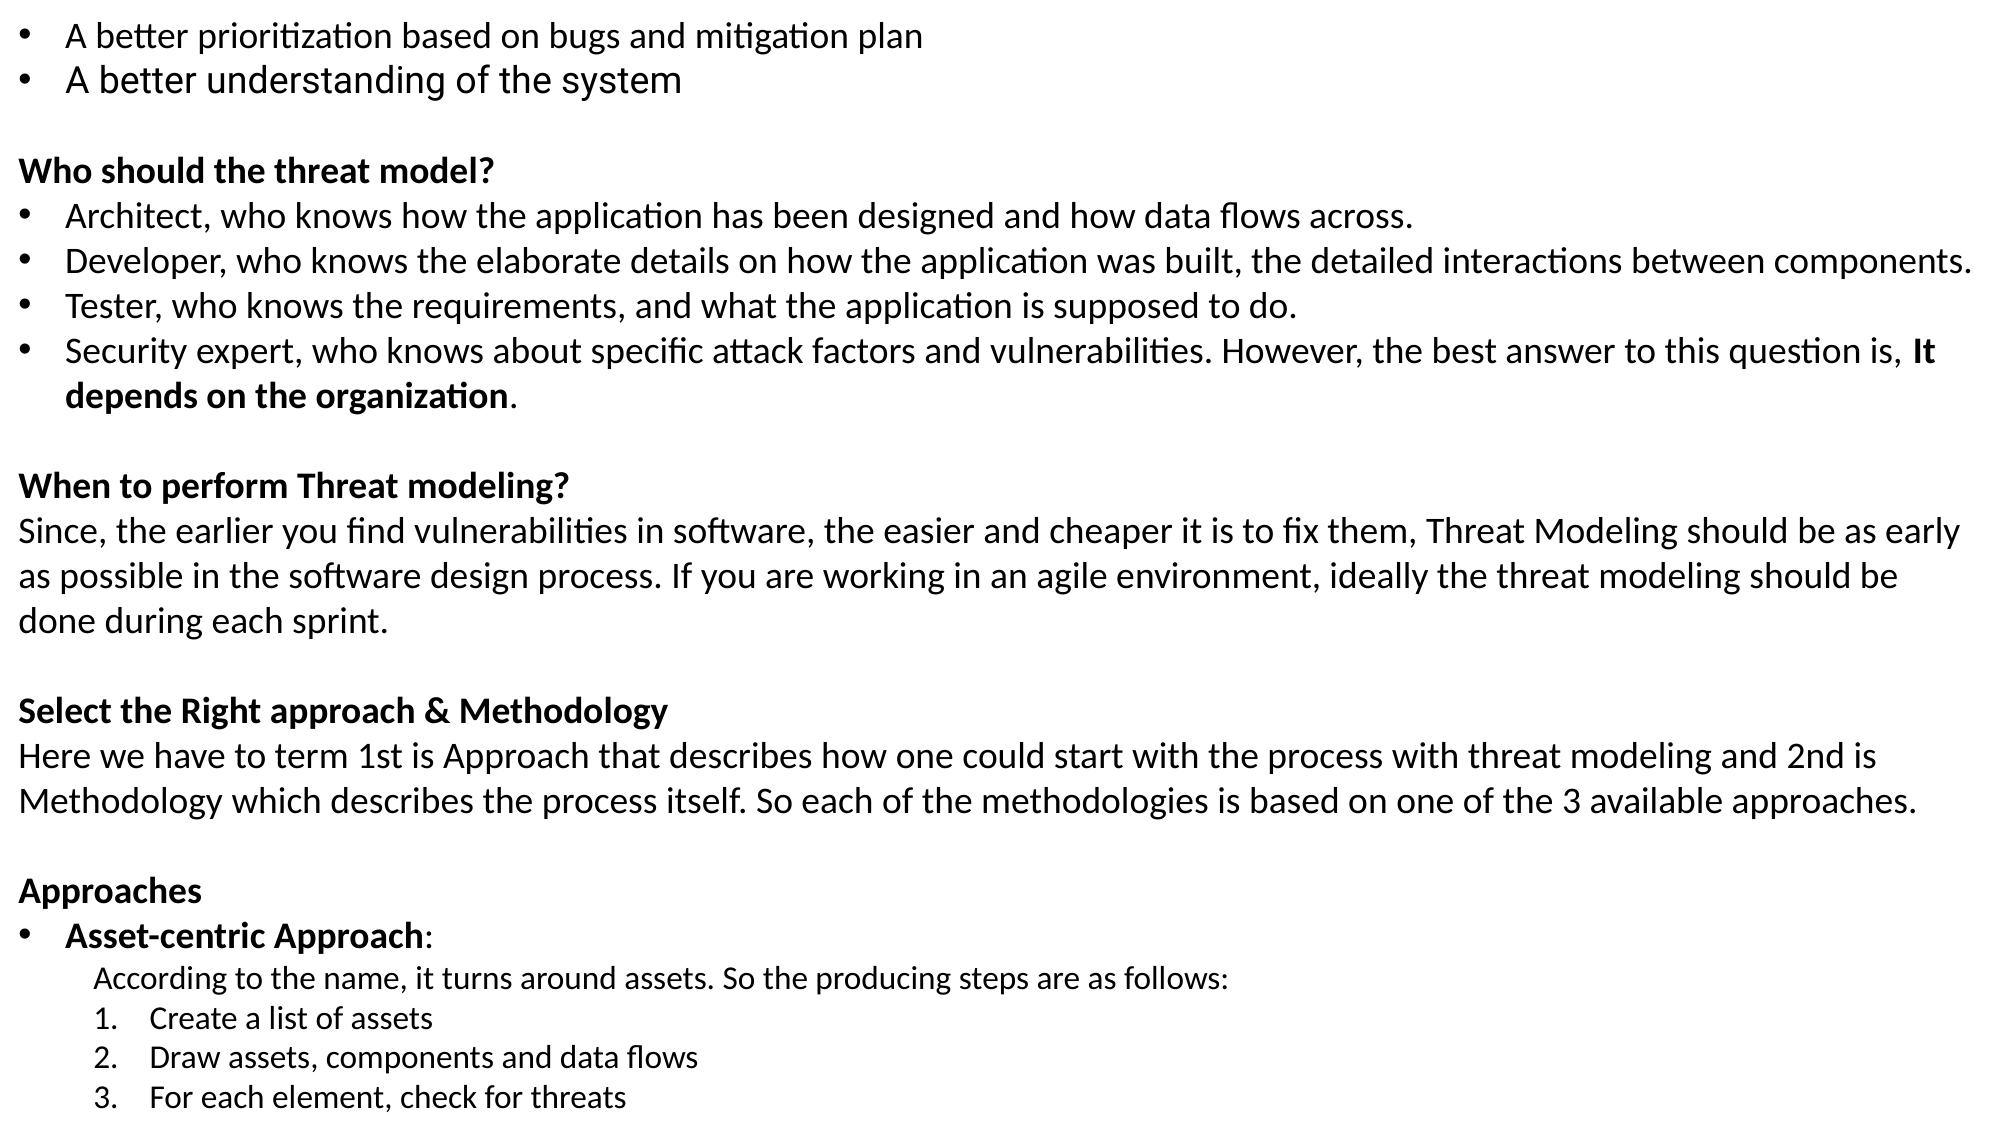

A better prioritization based on bugs and mitigation plan
A better understanding of the system

Who should the threat model?
Architect, who knows how the application has been designed and how data flows across.
Developer, who knows the elaborate details on how the application was built, the detailed interactions between components.
Tester, who knows the requirements, and what the application is supposed to do.
Security expert, who knows about specific attack factors and vulnerabilities. However, the best answer to this question is, It depends on the organization.

When to perform Threat modeling?
Since, the earlier you find vulnerabilities in software, the easier and cheaper it is to fix them, Threat Modeling should be as early as possible in the software design process. If you are working in an agile environment, ideally the threat modeling should be done during each sprint.

Select the Right approach & Methodology
Here we have to term 1st is Approach that describes how one could start with the process with threat modeling and 2nd is Methodology which describes the process itself. So each of the methodologies is based on one of the 3 available approaches.

Approaches
Asset-centric Approach:
According to the name, it turns around assets. So the producing steps are as follows:
Create a list of assets
Draw assets, components and data flows
For each element, check for threats